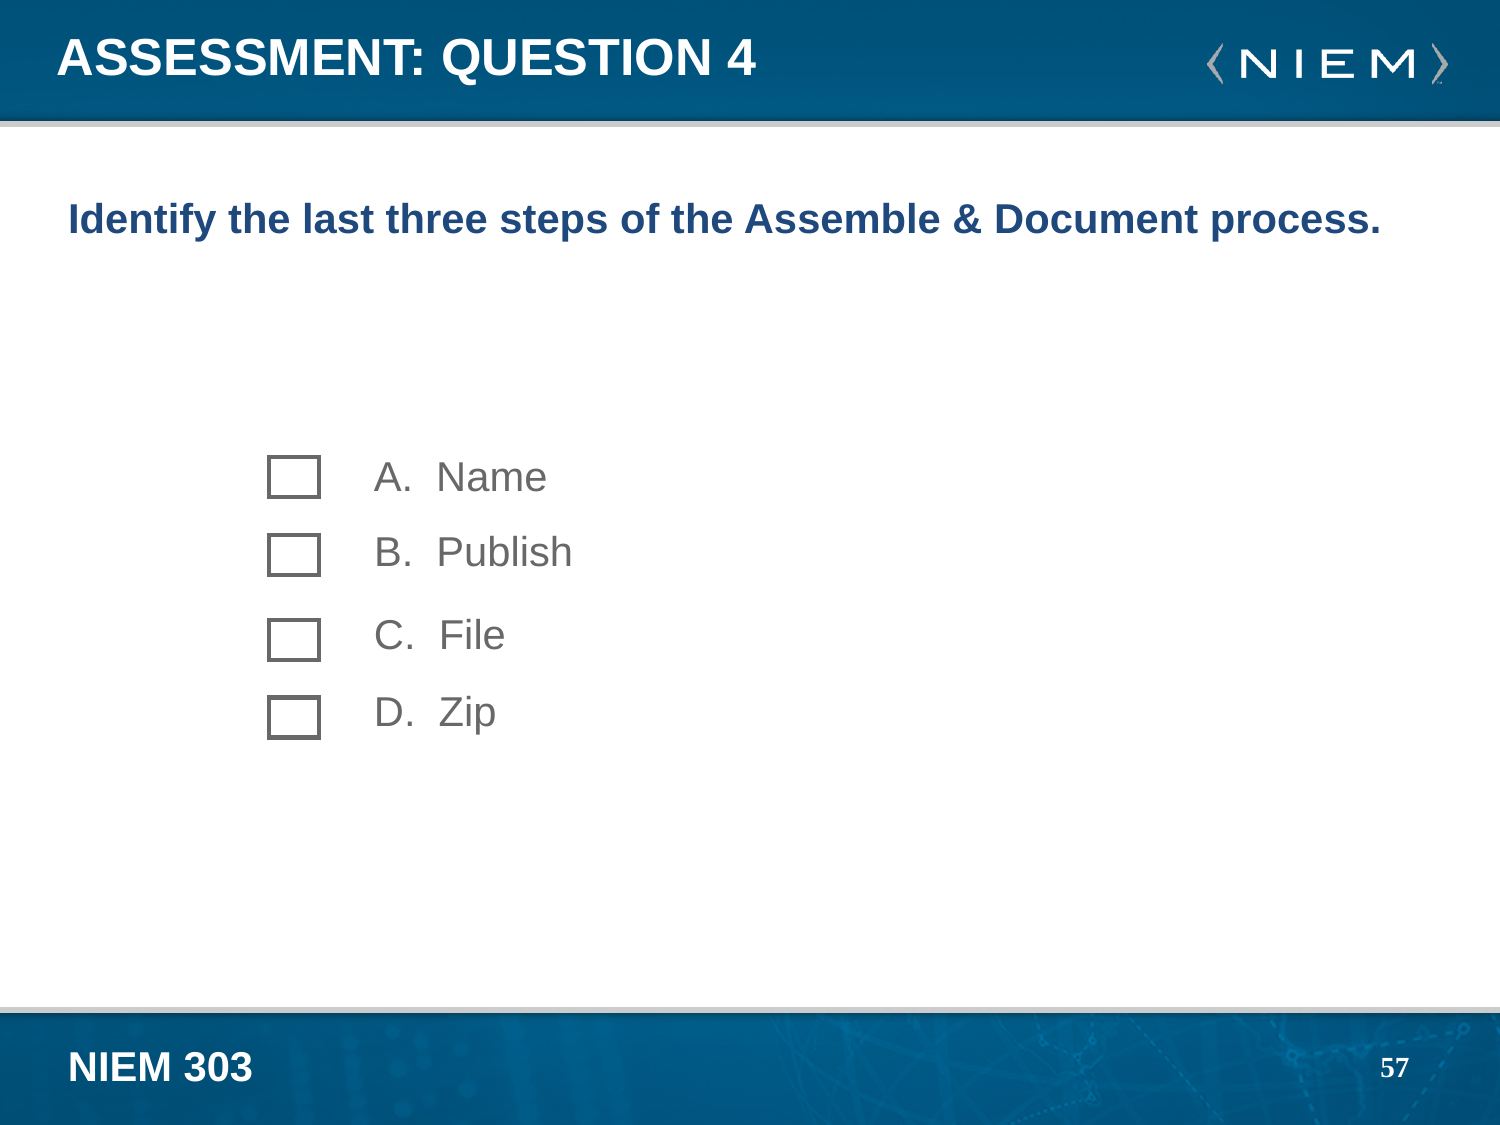

# Assessment: Question 4
Identify the last three steps of the Assemble & Document process.
A.  Name

B.  Publish

C.  File

D.  Zip

57